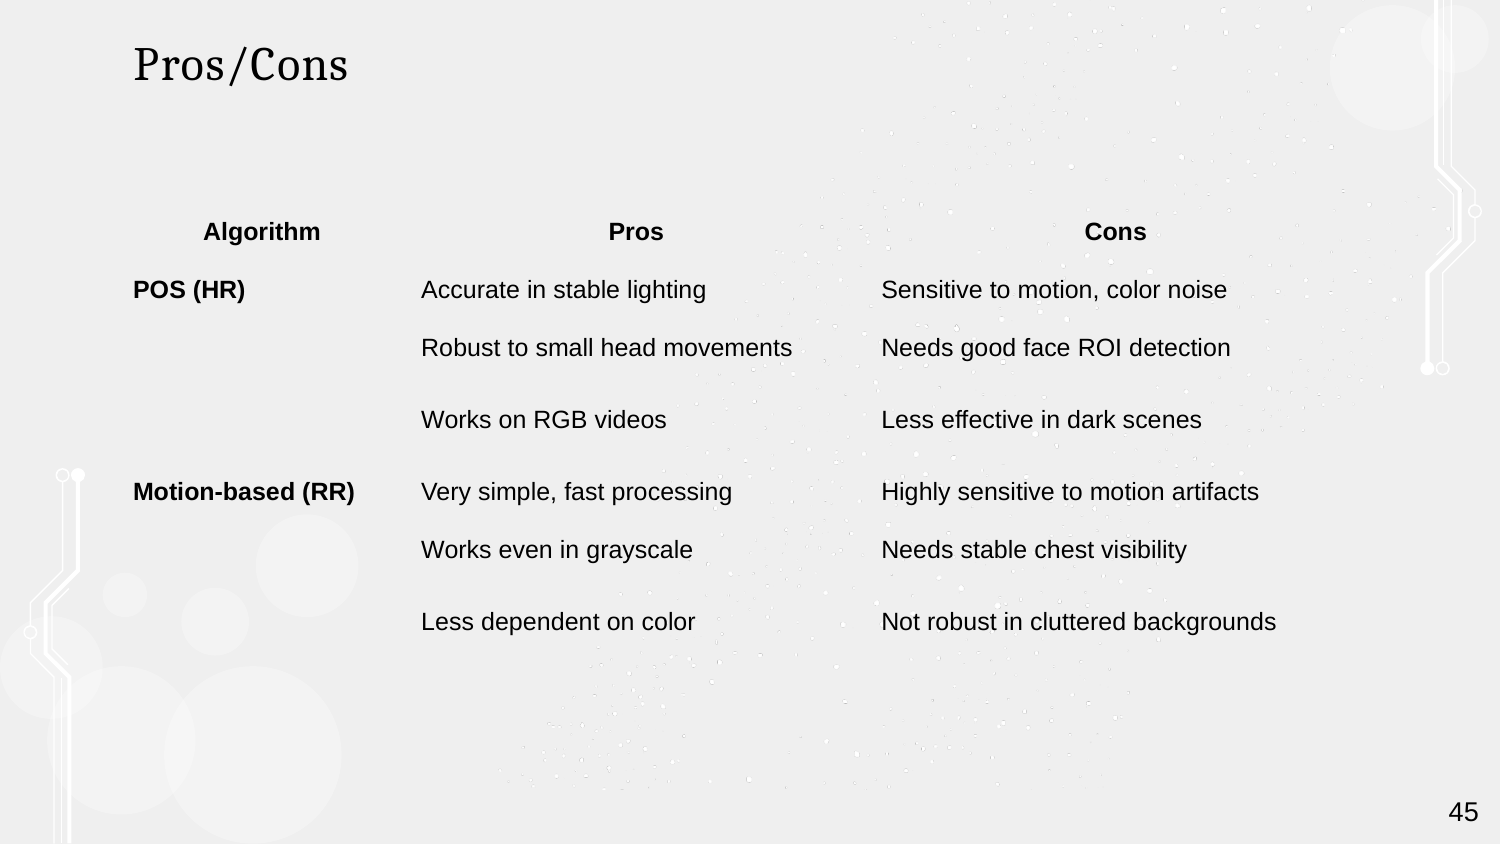

# Pros/Cons
| Algorithm | Pros | Cons |
| --- | --- | --- |
| POS (HR) | Accurate in stable lighting | Sensitive to motion, color noise |
|  | Robust to small head movements | Needs good face ROI detection |
|  | Works on RGB videos | Less effective in dark scenes |
| Motion-based (RR) | Very simple, fast processing | Highly sensitive to motion artifacts |
|  | Works even in grayscale | Needs stable chest visibility |
|  | Less dependent on color | Not robust in cluttered backgrounds |
45